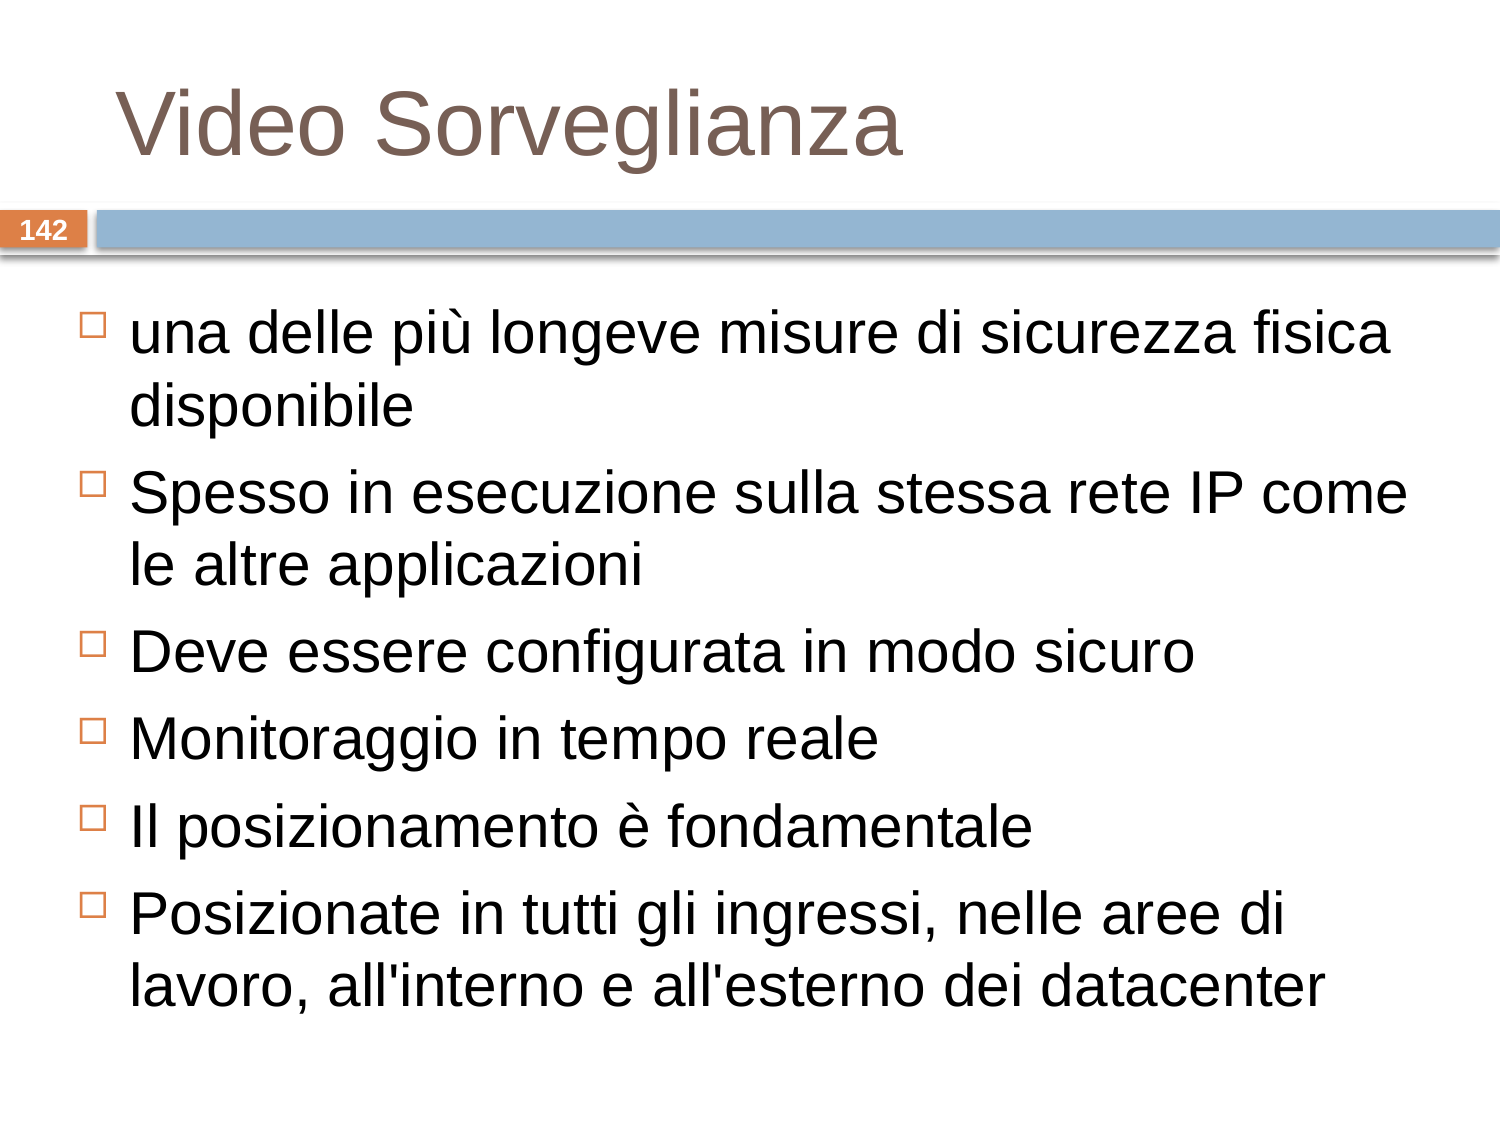

# Video Sorveglianza
142
una delle più longeve misure di sicurezza fisica disponibile
Spesso in esecuzione sulla stessa rete IP come le altre applicazioni
Deve essere configurata in modo sicuro
Monitoraggio in tempo reale
Il posizionamento è fondamentale
Posizionate in tutti gli ingressi, nelle aree di lavoro, all'interno e all'esterno dei datacenter